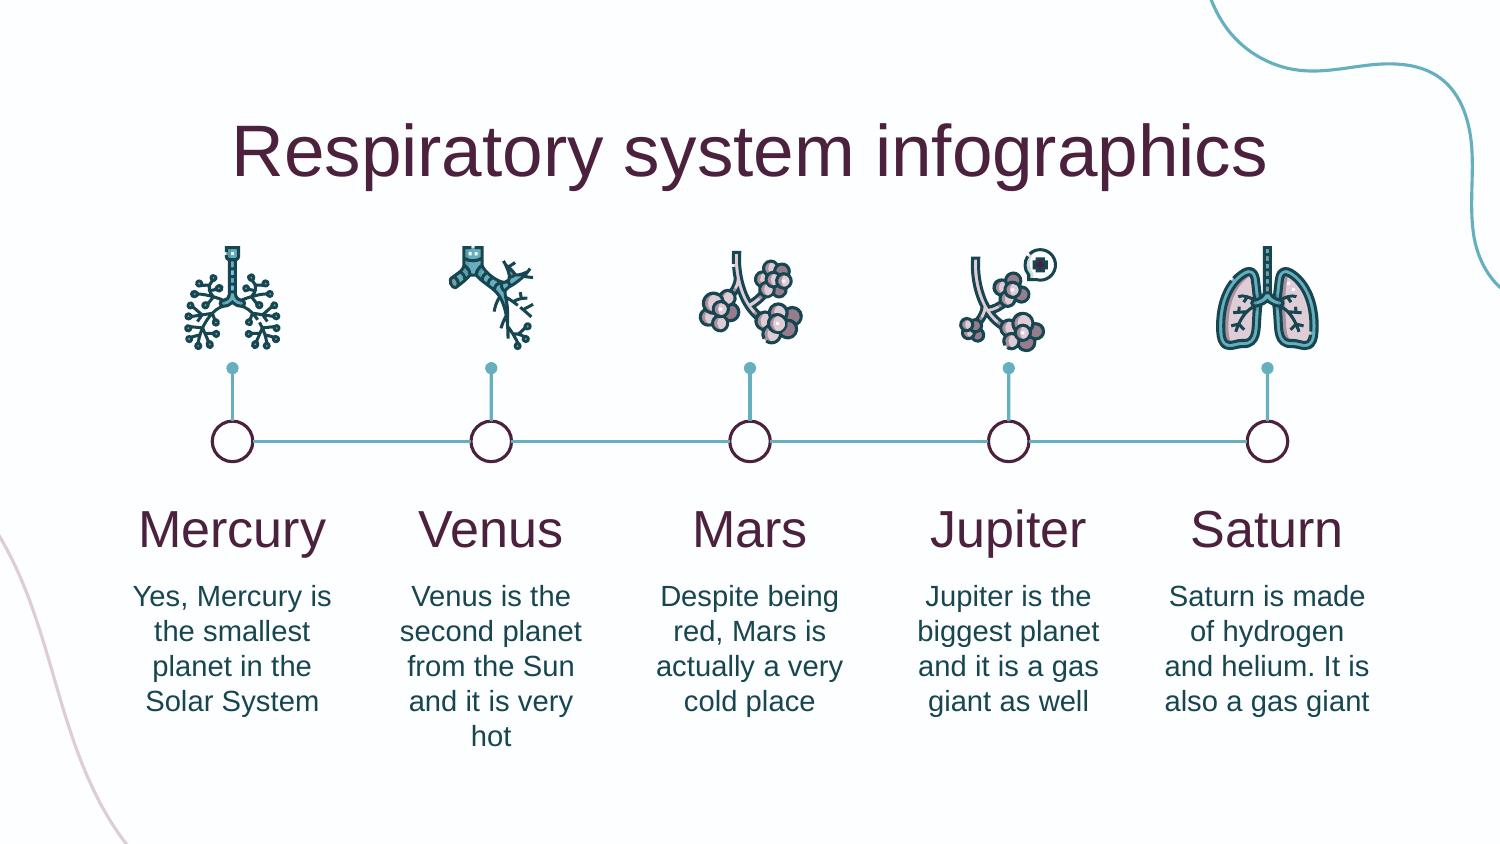

# Respiratory system infographics

Venus
Venus is the second planet from the Sun and it is very hot
Jupiter
Jupiter is the biggest planet and it is a gas giant as well
Mercury
Yes, Mercury is the smallest planet in the Solar System
Mars
Despite being red, Mars is actually a very cold place
Saturn
Saturn is made of hydrogen and helium. It is also a gas giant